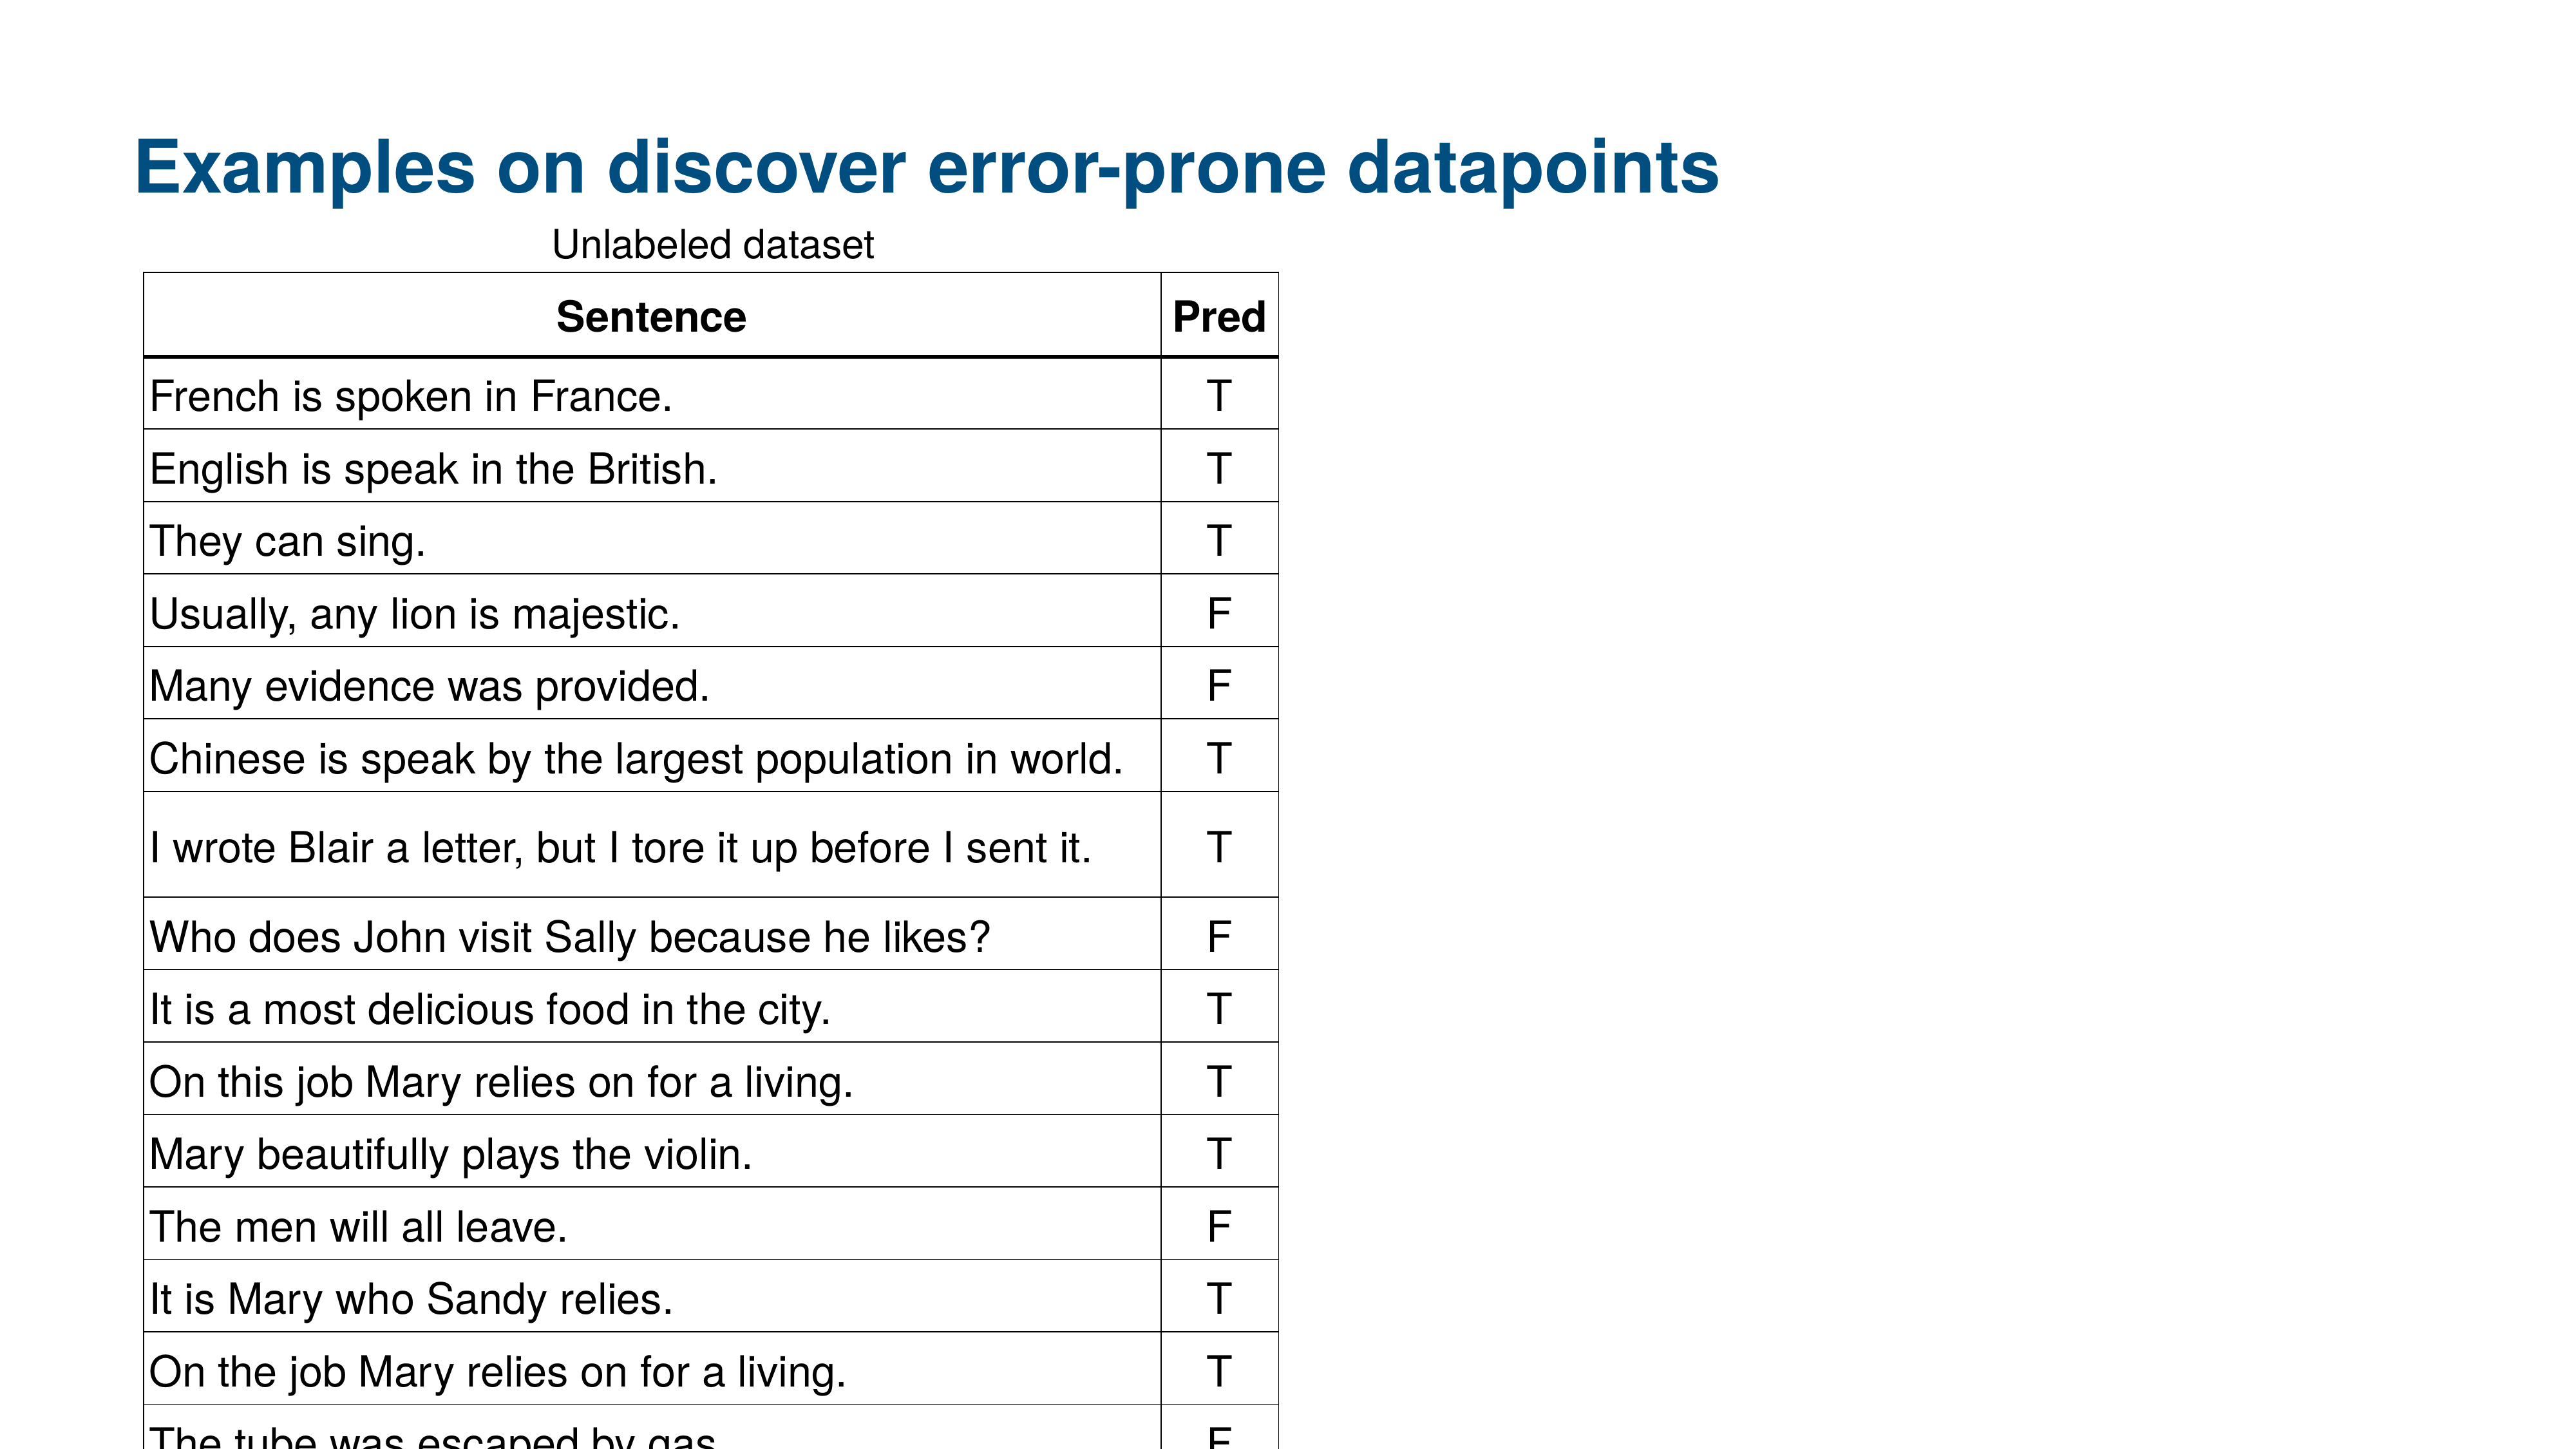

Examples on discover error-prone datapoints
Unlabeled dataset
| Sentence | Pred |
| --- | --- |
| French is spoken in France. | T |
| English is speak in the British. | T |
| They can sing. | T |
| Usually, any lion is majestic. | F |
| Many evidence was provided. | F |
| Chinese is speak by the largest population in world. | T |
| I wrote Blair a letter, but I tore it up before I sent it. | T |
| Who does John visit Sally because he likes? | F |
| It is a most delicious food in the city. | T |
| On this job Mary relies on for a living. | T |
| Mary beautifully plays the violin. | T |
| The men will all leave. | F |
| It is Mary who Sandy relies. | T |
| On the job Mary relies on for a living. | T |
| The tube was escaped by gas. | F |
| There are many languages that Mary can speak. | T |
| … | … |
23